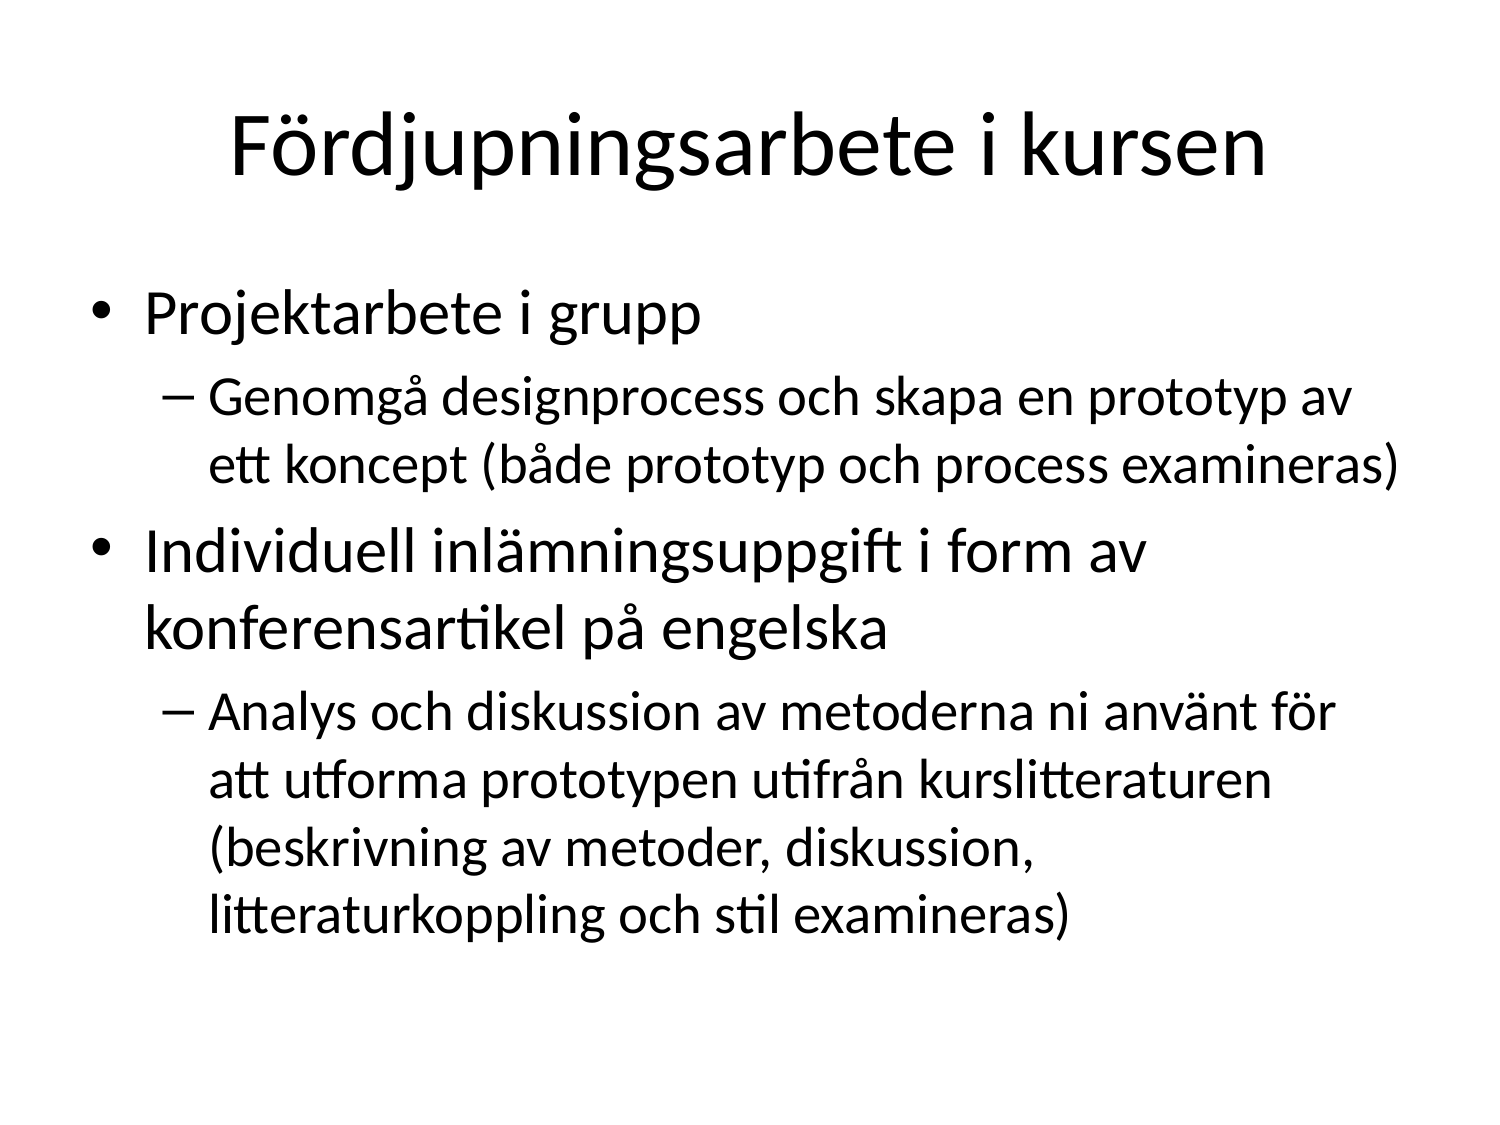

# Fördjupningsarbete i kursen
Projektarbete i grupp
Genomgå designprocess och skapa en prototyp av ett koncept (både prototyp och process examineras)
Individuell inlämningsuppgift i form av konferensartikel på engelska
Analys och diskussion av metoderna ni använt för att utforma prototypen utifrån kurslitteraturen (beskrivning av metoder, diskussion, litteraturkoppling och stil examineras)